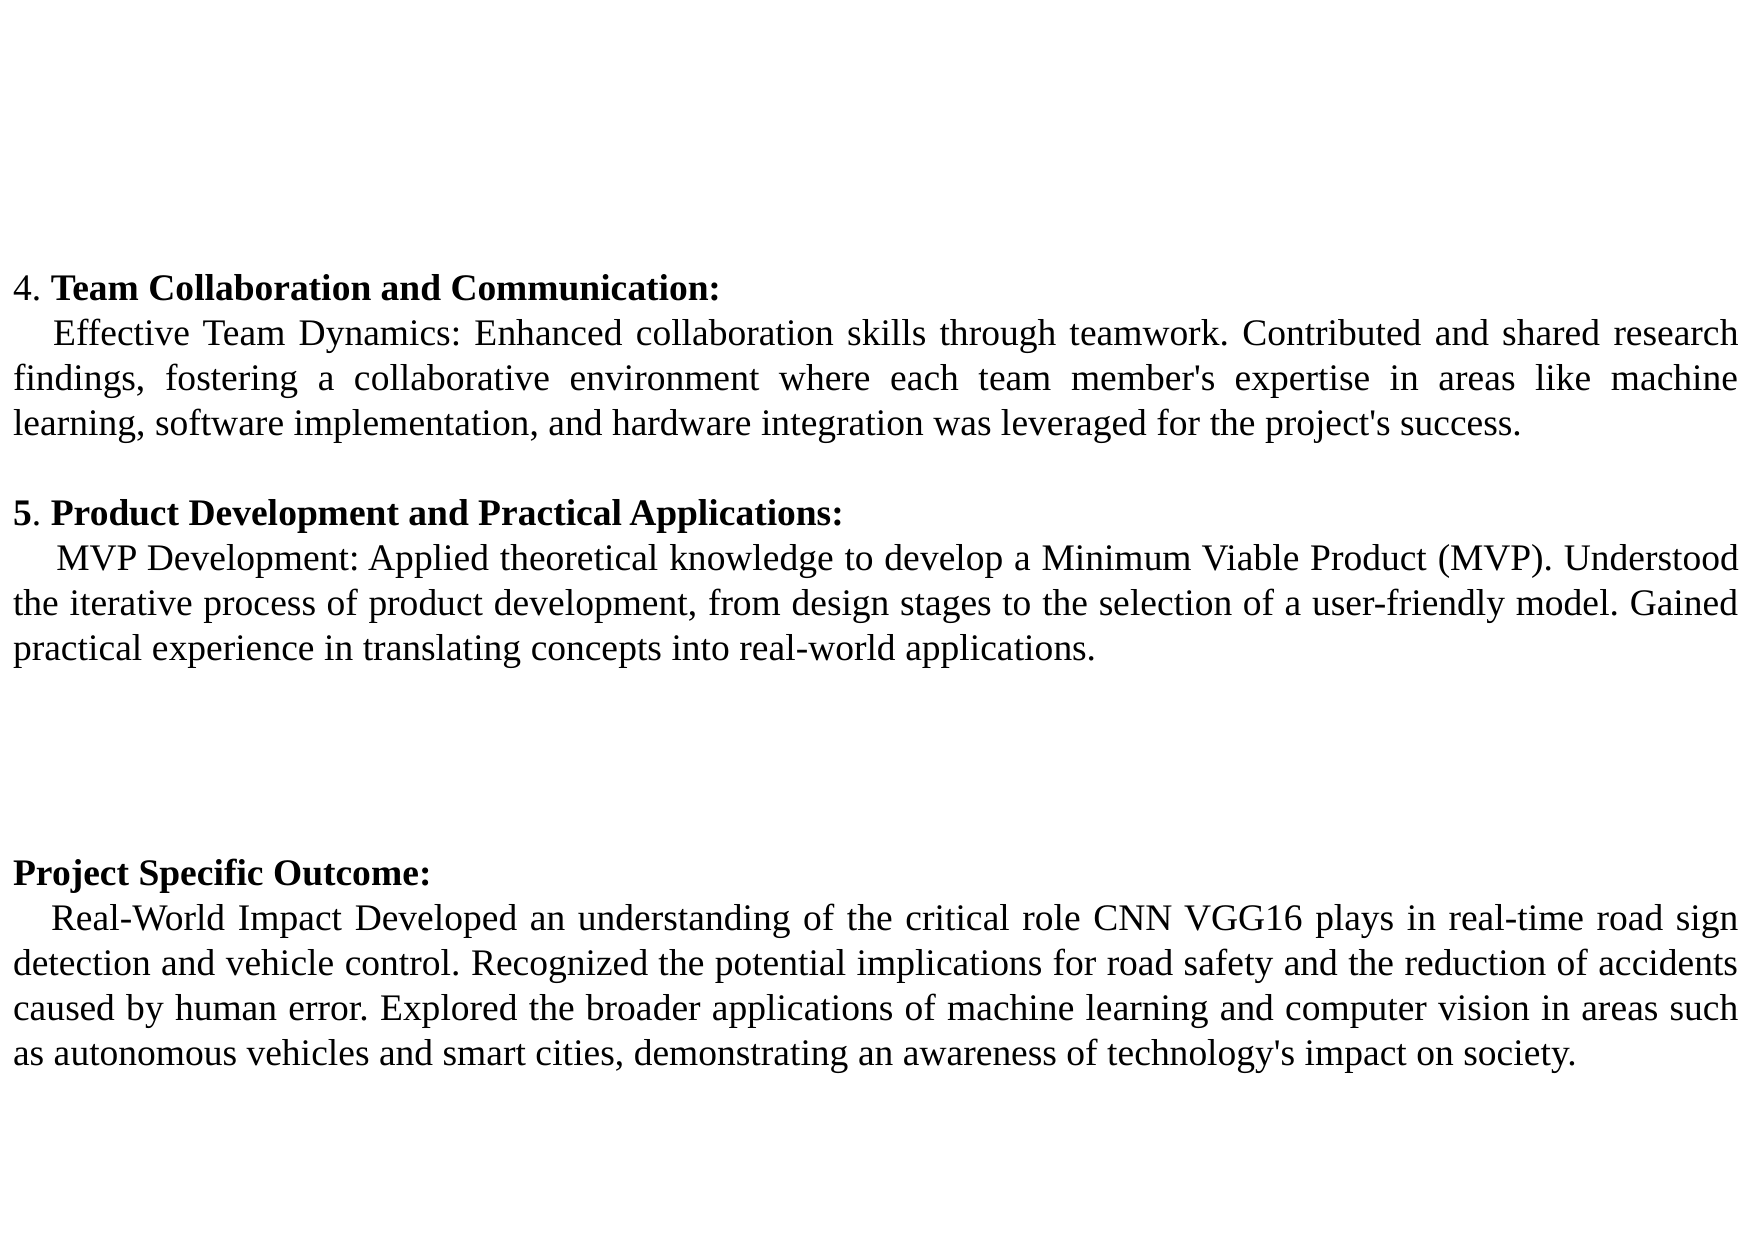

4. Team Collaboration and Communication:
   Effective Team Dynamics: Enhanced collaboration skills through teamwork. Contributed and shared research findings, fostering a collaborative environment where each team member's expertise in areas like machine learning, software implementation, and hardware integration was leveraged for the project's success.

5. Product Development and Practical Applications:
    MVP Development: Applied theoretical knowledge to develop a Minimum Viable Product (MVP). Understood the iterative process of product development, from design stages to the selection of a user-friendly model. Gained practical experience in translating concepts into real-world applications.

Project Specific Outcome:
   Real-World Impact Developed an understanding of the critical role CNN VGG16 plays in real-time road sign detection and vehicle control. Recognized the potential implications for road safety and the reduction of accidents caused by human error. Explored the broader applications of machine learning and computer vision in areas such as autonomous vehicles and smart cities, demonstrating an awareness of technology's impact on society.